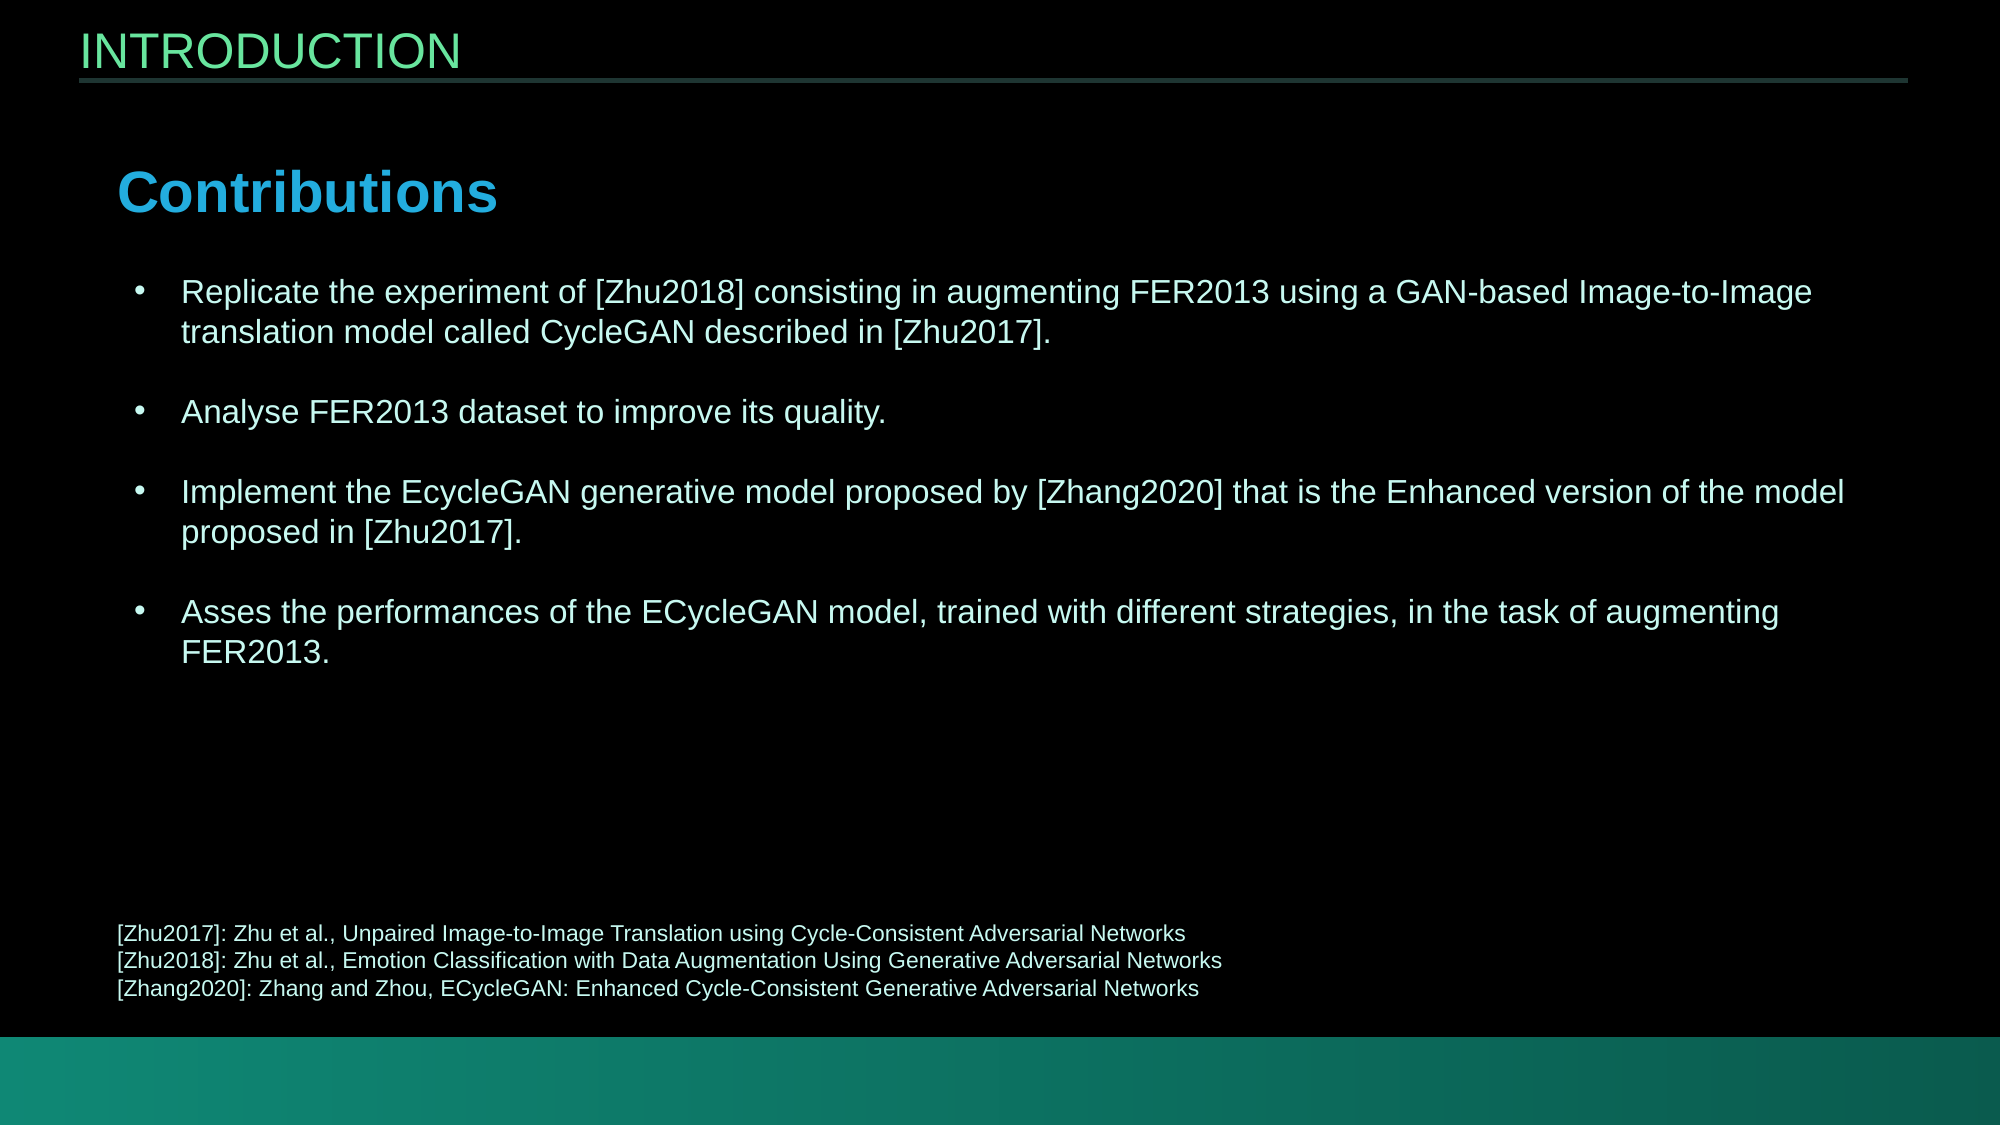

INTRODUCTION
Contributions
Replicate the experiment of [Zhu2018] consisting in augmenting FER2013 using a GAN-based Image-to-Image translation model called CycleGAN described in [Zhu2017].

Analyse FER2013 dataset to improve its quality.

Implement the EcycleGAN generative model proposed by [Zhang2020] that is the Enhanced version of the model proposed in [Zhu2017].

Asses the performances of the ECycleGAN model, trained with different strategies, in the task of augmenting FER2013.
[Zhu2017]: Zhu et al., Unpaired Image-to-Image Translation using Cycle-Consistent Adversarial Networks
[Zhu2018]: Zhu et al., Emotion Classification with Data Augmentation Using Generative Adversarial Networks
[Zhang2020]: Zhang and Zhou, ECycleGAN: Enhanced Cycle-Consistent Generative Adversarial Networks